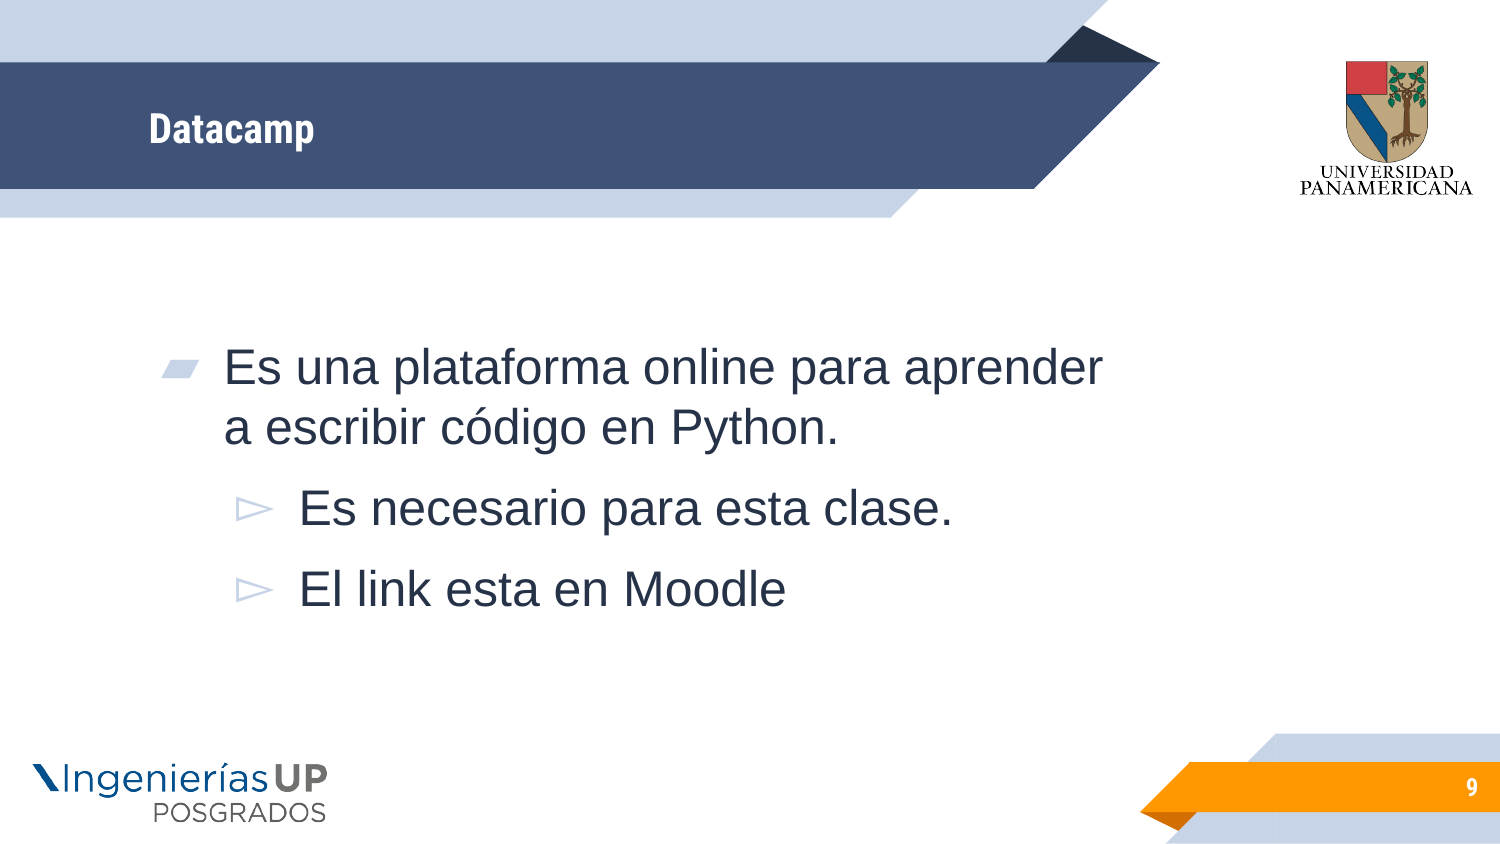

# Datacamp
Es una plataforma online para aprender a escribir código en Python.
Es necesario para esta clase.
El link esta en Moodle
9